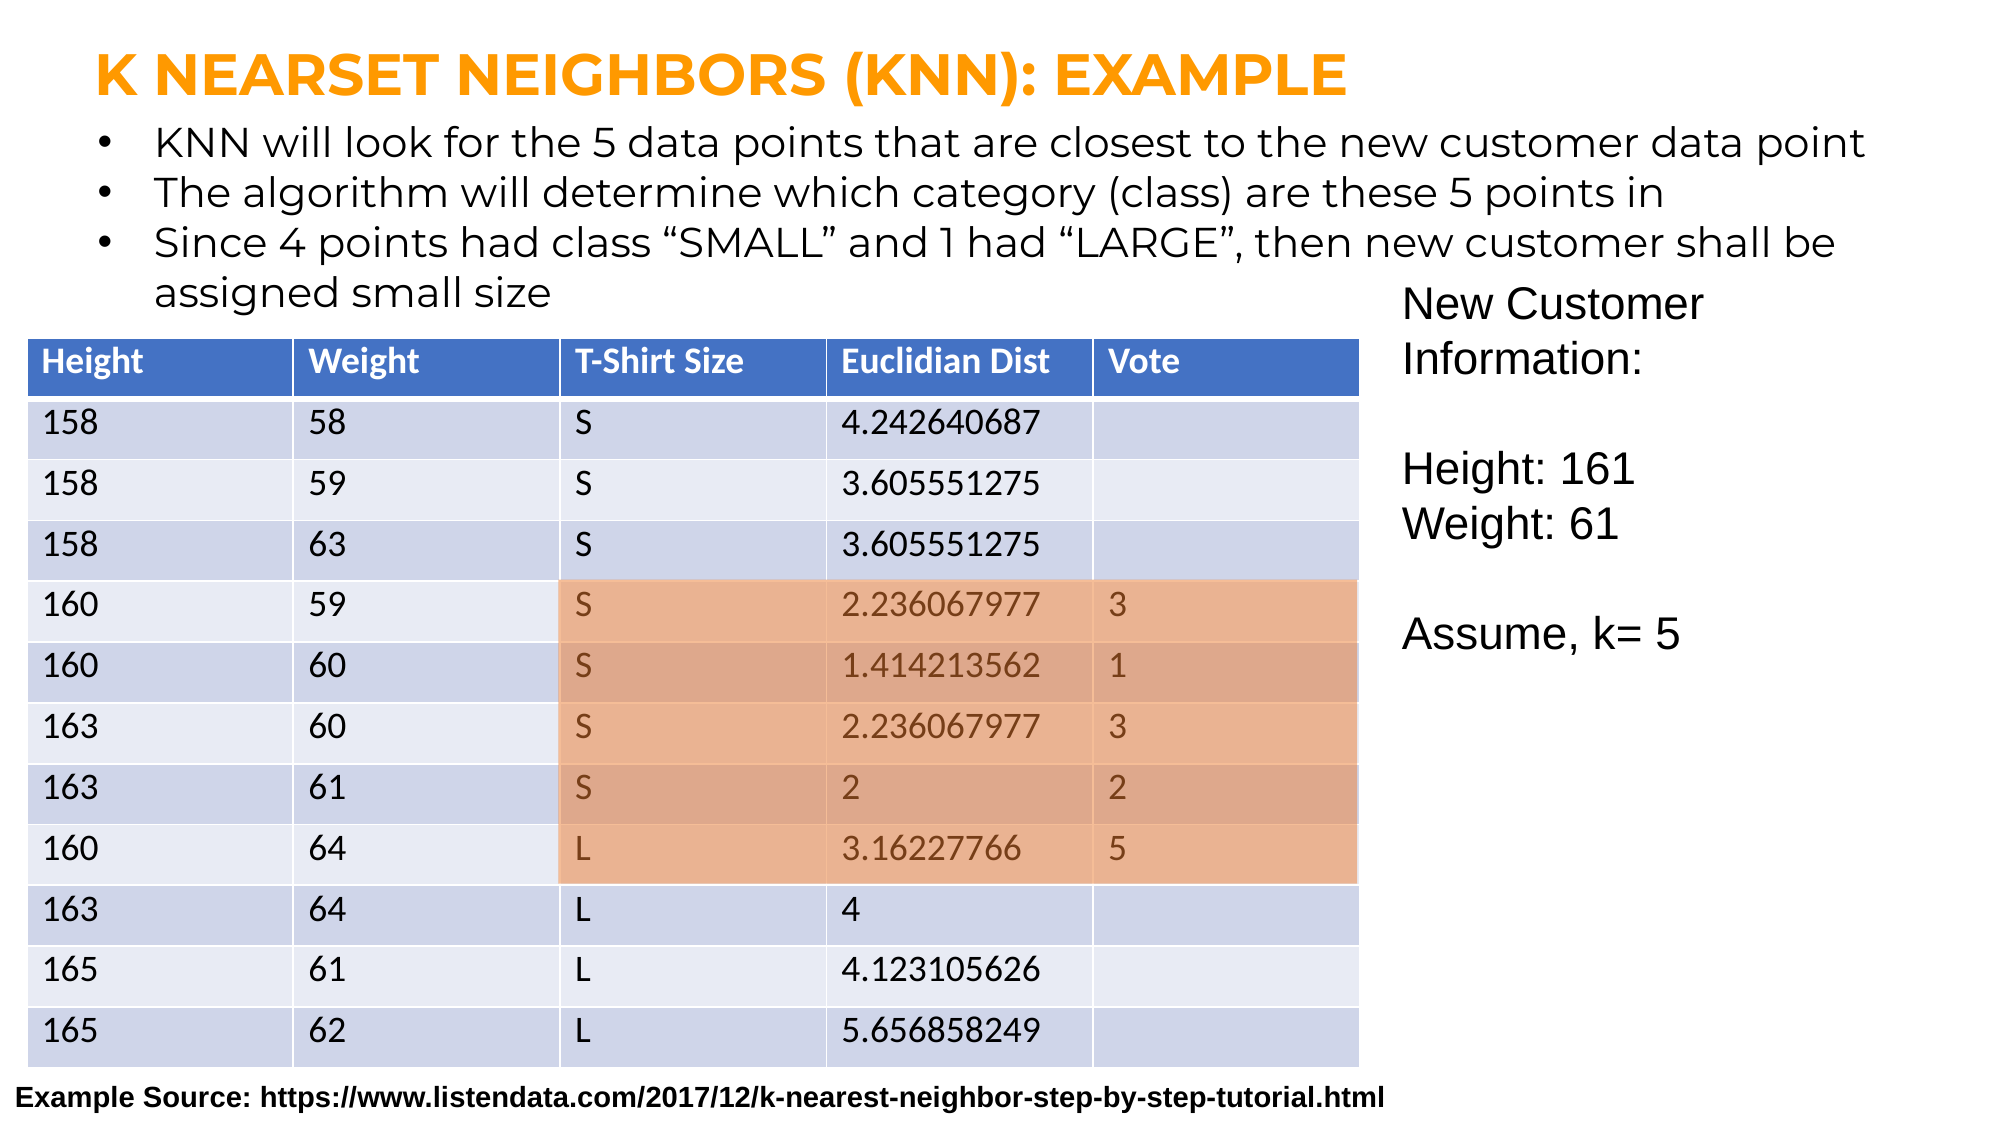

K NEARSET NEIGHBORS (KNN): EXAMPLE
KNN will look for the 5 data points that are closest to the new customer data point
The algorithm will determine which category (class) are these 5 points in
Since 4 points had class “SMALL” and 1 had “LARGE”, then new customer shall be assigned small size

New Customer Information:

Height: 161
Weight: 61

Assume, k= 5
| Height | Weight | T-Shirt Size | Euclidian Dist | Vote |
| --- | --- | --- | --- | --- |
| 158 | 58 | S | 4.242640687 |  |
| 158 | 59 | S | 3.605551275 |  |
| 158 | 63 | S | 3.605551275 |  |
| 160 | 59 | S | 2.236067977 | 3 |
| 160 | 60 | S | 1.414213562 | 1 |
| 163 | 60 | S | 2.236067977 | 3 |
| 163 | 61 | S | 2 | 2 |
| 160 | 64 | L | 3.16227766 | 5 |
| 163 | 64 | L | 4 |  |
| 165 | 61 | L | 4.123105626 |  |
| 165 | 62 | L | 5.656858249 |  |

Example Source: https://www.listendata.com/2017/12/k-nearest-neighbor-step-by-step-tutorial.html